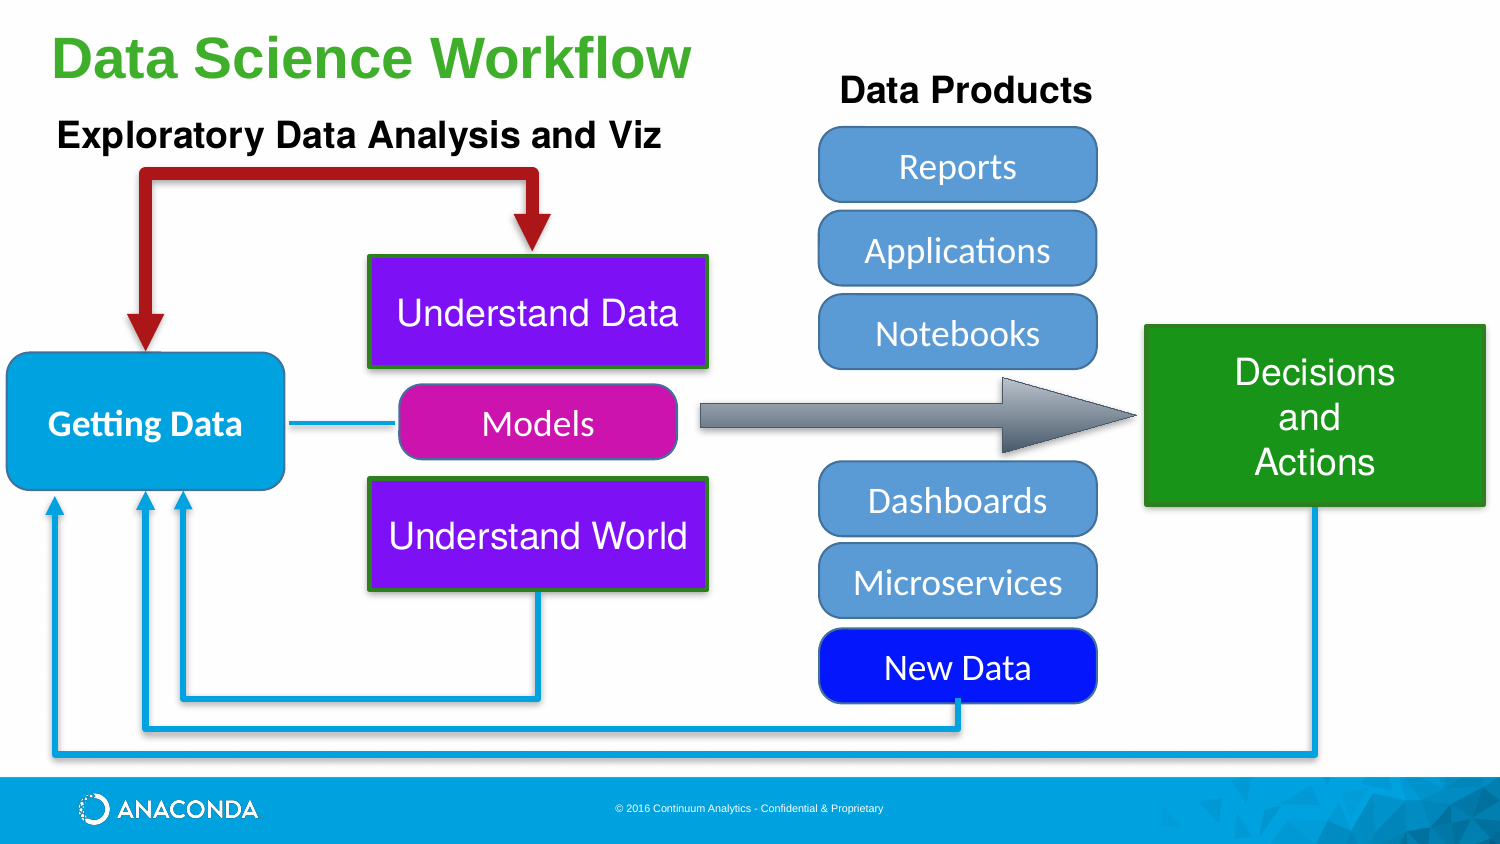

# Data Science Workflow
Data Products
Exploratory Data Analysis and Viz
Reports

Applications
Understand Data
Notebooks
Decisions
and
Actions
Getting Data

Models

Dashboards
Understand World

Microservices
New Data